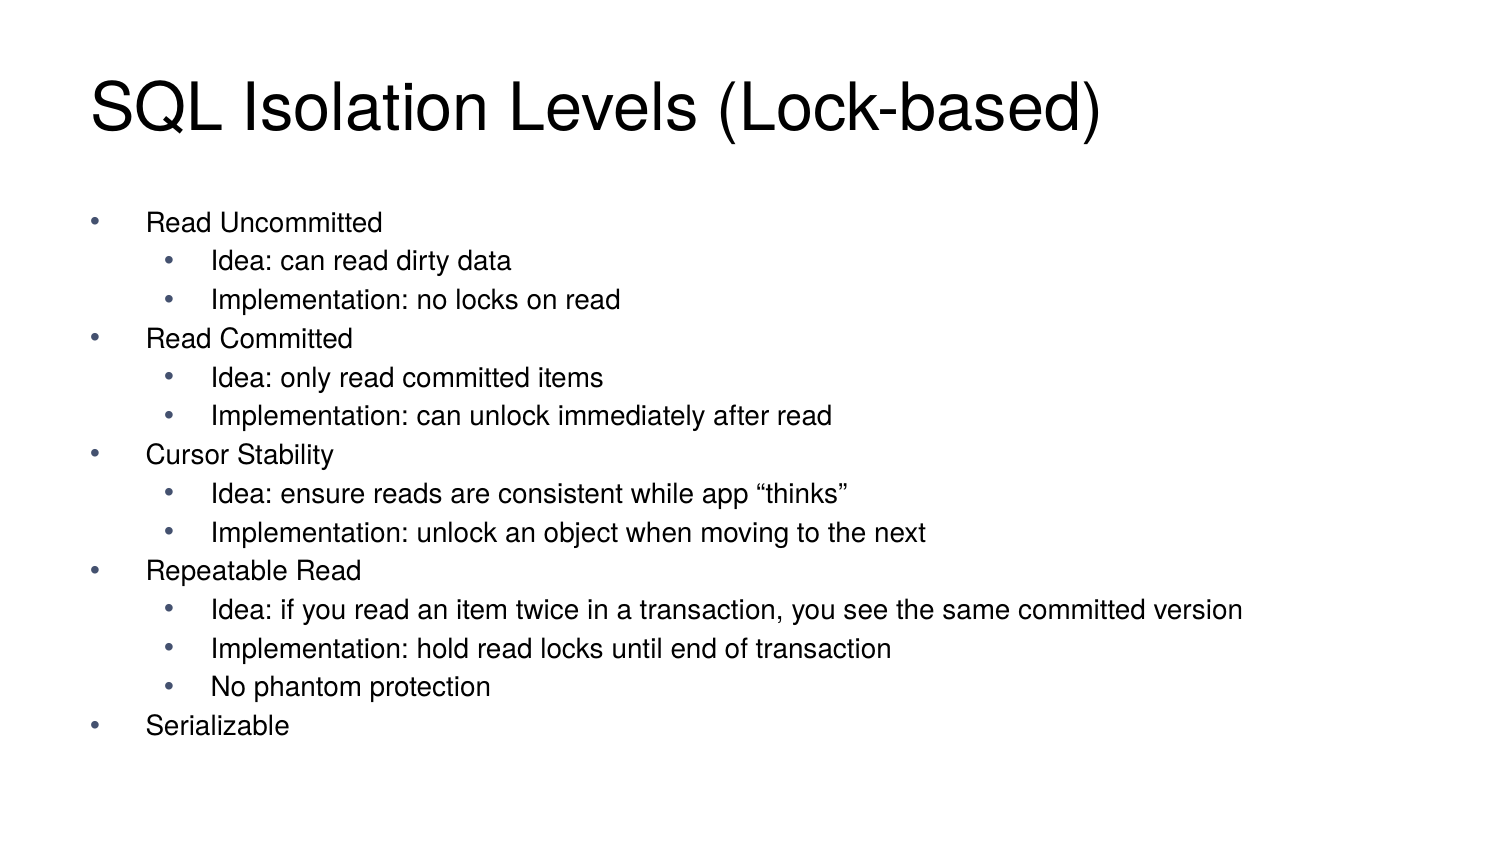

# SQL Isolation Levels (Lock-based)
Read Uncommitted
Idea: can read dirty data
Implementation: no locks on read
Read Committed
Idea: only read committed items
Implementation: can unlock immediately after read
Cursor Stability
Idea: ensure reads are consistent while app “thinks”
Implementation: unlock an object when moving to the next
Repeatable Read
Idea: if you read an item twice in a transaction, you see the same committed version
Implementation: hold read locks until end of transaction
No phantom protection
Serializable